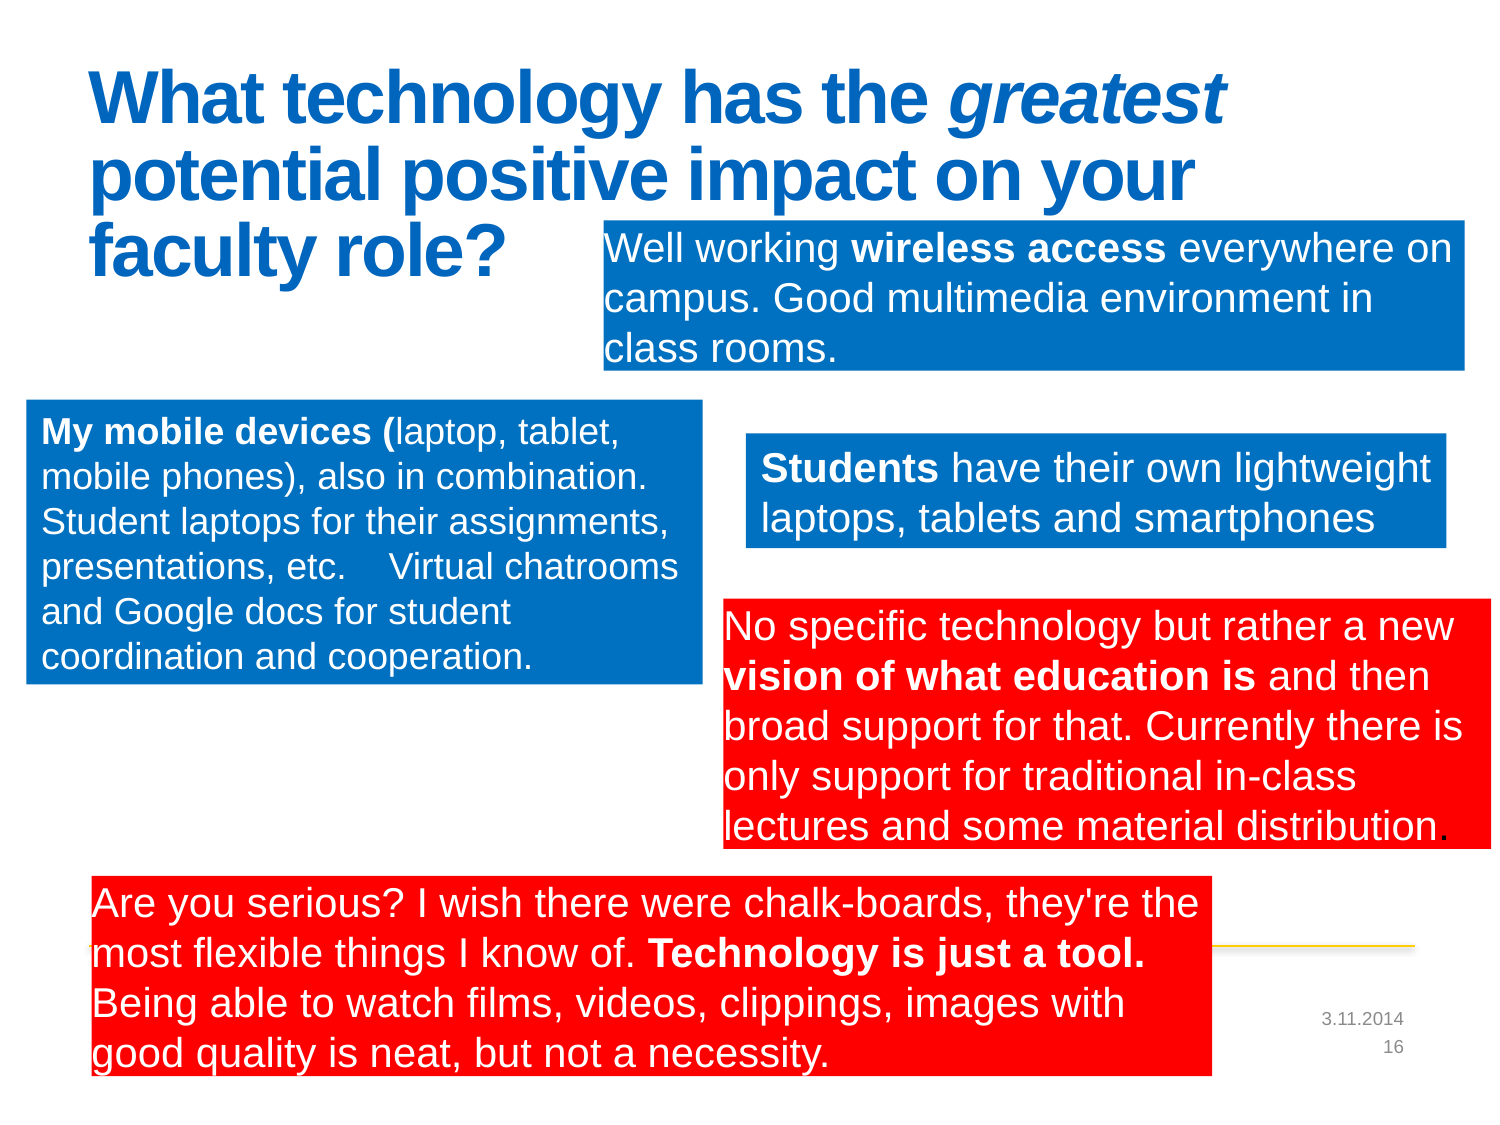

# What technology has the greatest potential positive impact on your faculty role?
Well working wireless access everywhere on
campus. Good multimedia environment in
class rooms.
My mobile devices (laptop, tablet, mobile phones), also in combination.    Student laptops for their assignments, presentations, etc.    Virtual chatrooms and Google docs for student coordination and cooperation.
Students have their own lightweight
laptops, tablets and smartphones
No specific technology but rather a new
vision of what education is and then broad support for that. Currently there is only support for traditional in-class lectures and some material distribution.
Are you serious? I wish there were chalk-boards, they're the
most flexible things I know of. Technology is just a tool.
Being able to watch films, videos, clippings, images with
good quality is neat, but not a necessity.
3.11.2014
16